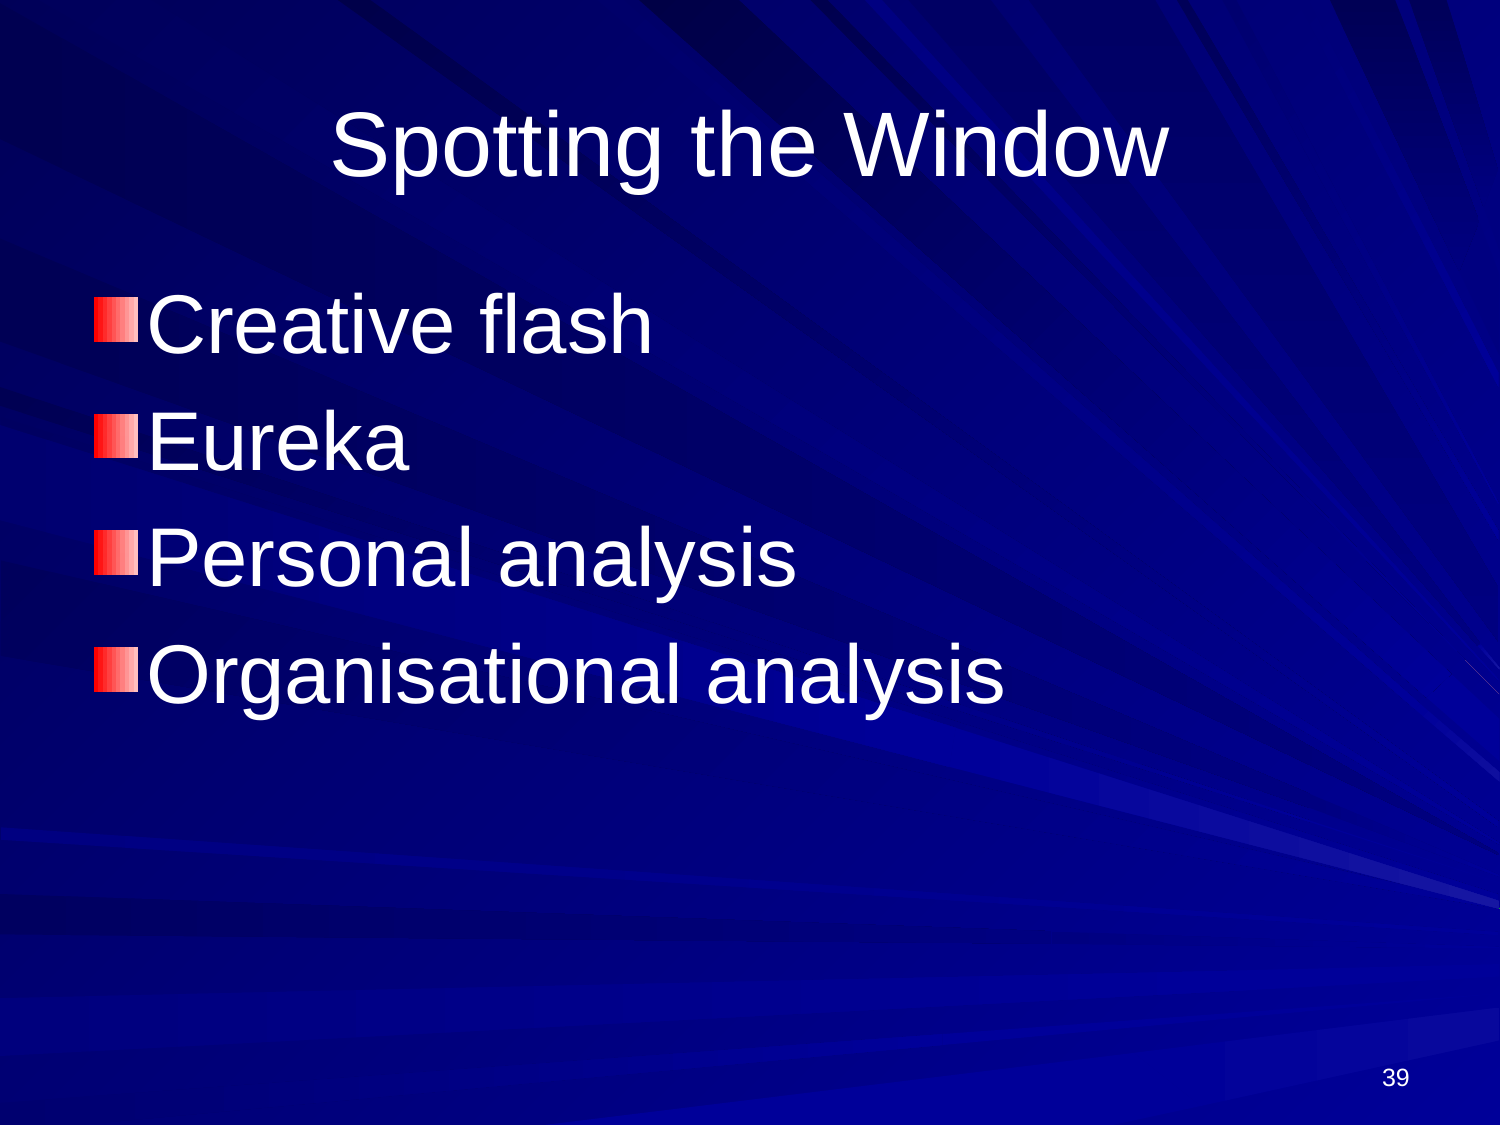

# Spotting the Window
Creative flash
Eureka
Personal analysis
Organisational analysis

39